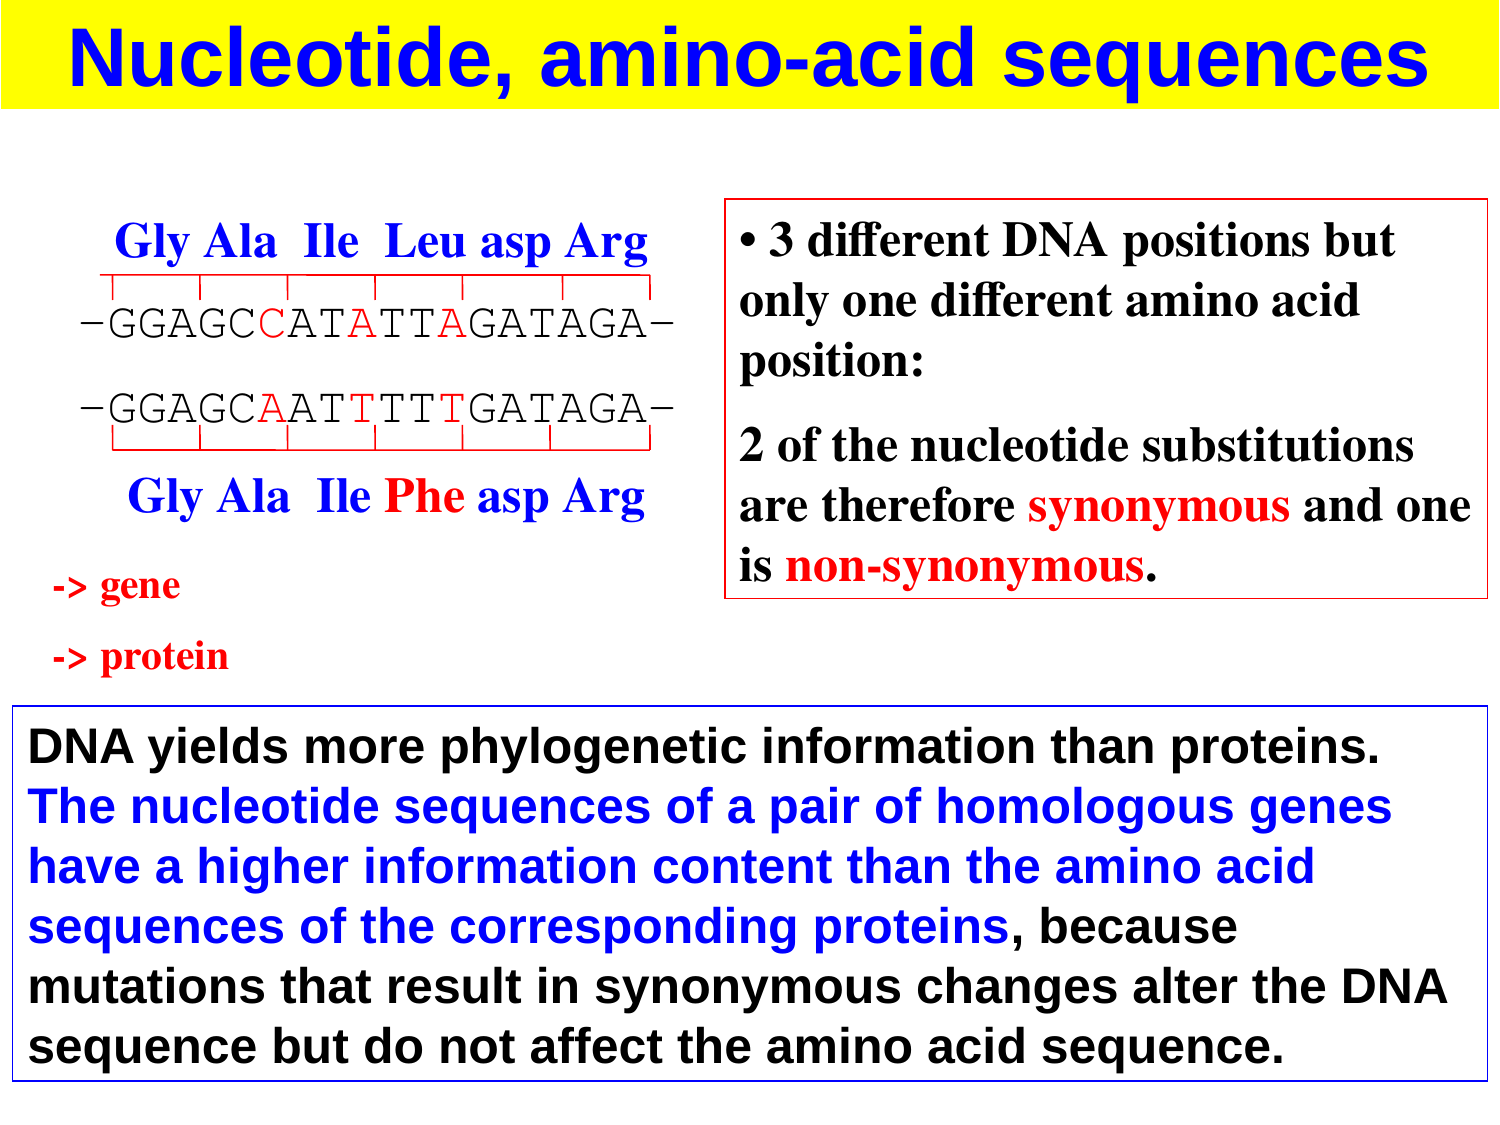

Nucleotide, amino-acid sequences

• 3 different DNA positions but only one different amino acid position:
2 of the nucleotide substitutions are therefore synonymous and one is non-synonymous.
Gly Ala  Ile  Leu asp Arg
-GGAGCCATATTAGATAGA-
-GGAGCAATTTTTGATAGA-
Gly Ala  Ile Phe asp Arg

-> gene
-> protein
DNA yields more phylogenetic information than proteins. The nucleotide sequences of a pair of homologous genes have a higher information content than the amino acid sequences of the corresponding proteins, because mutations that result in synonymous changes alter the DNA sequence but do not affect the amino acid sequence.